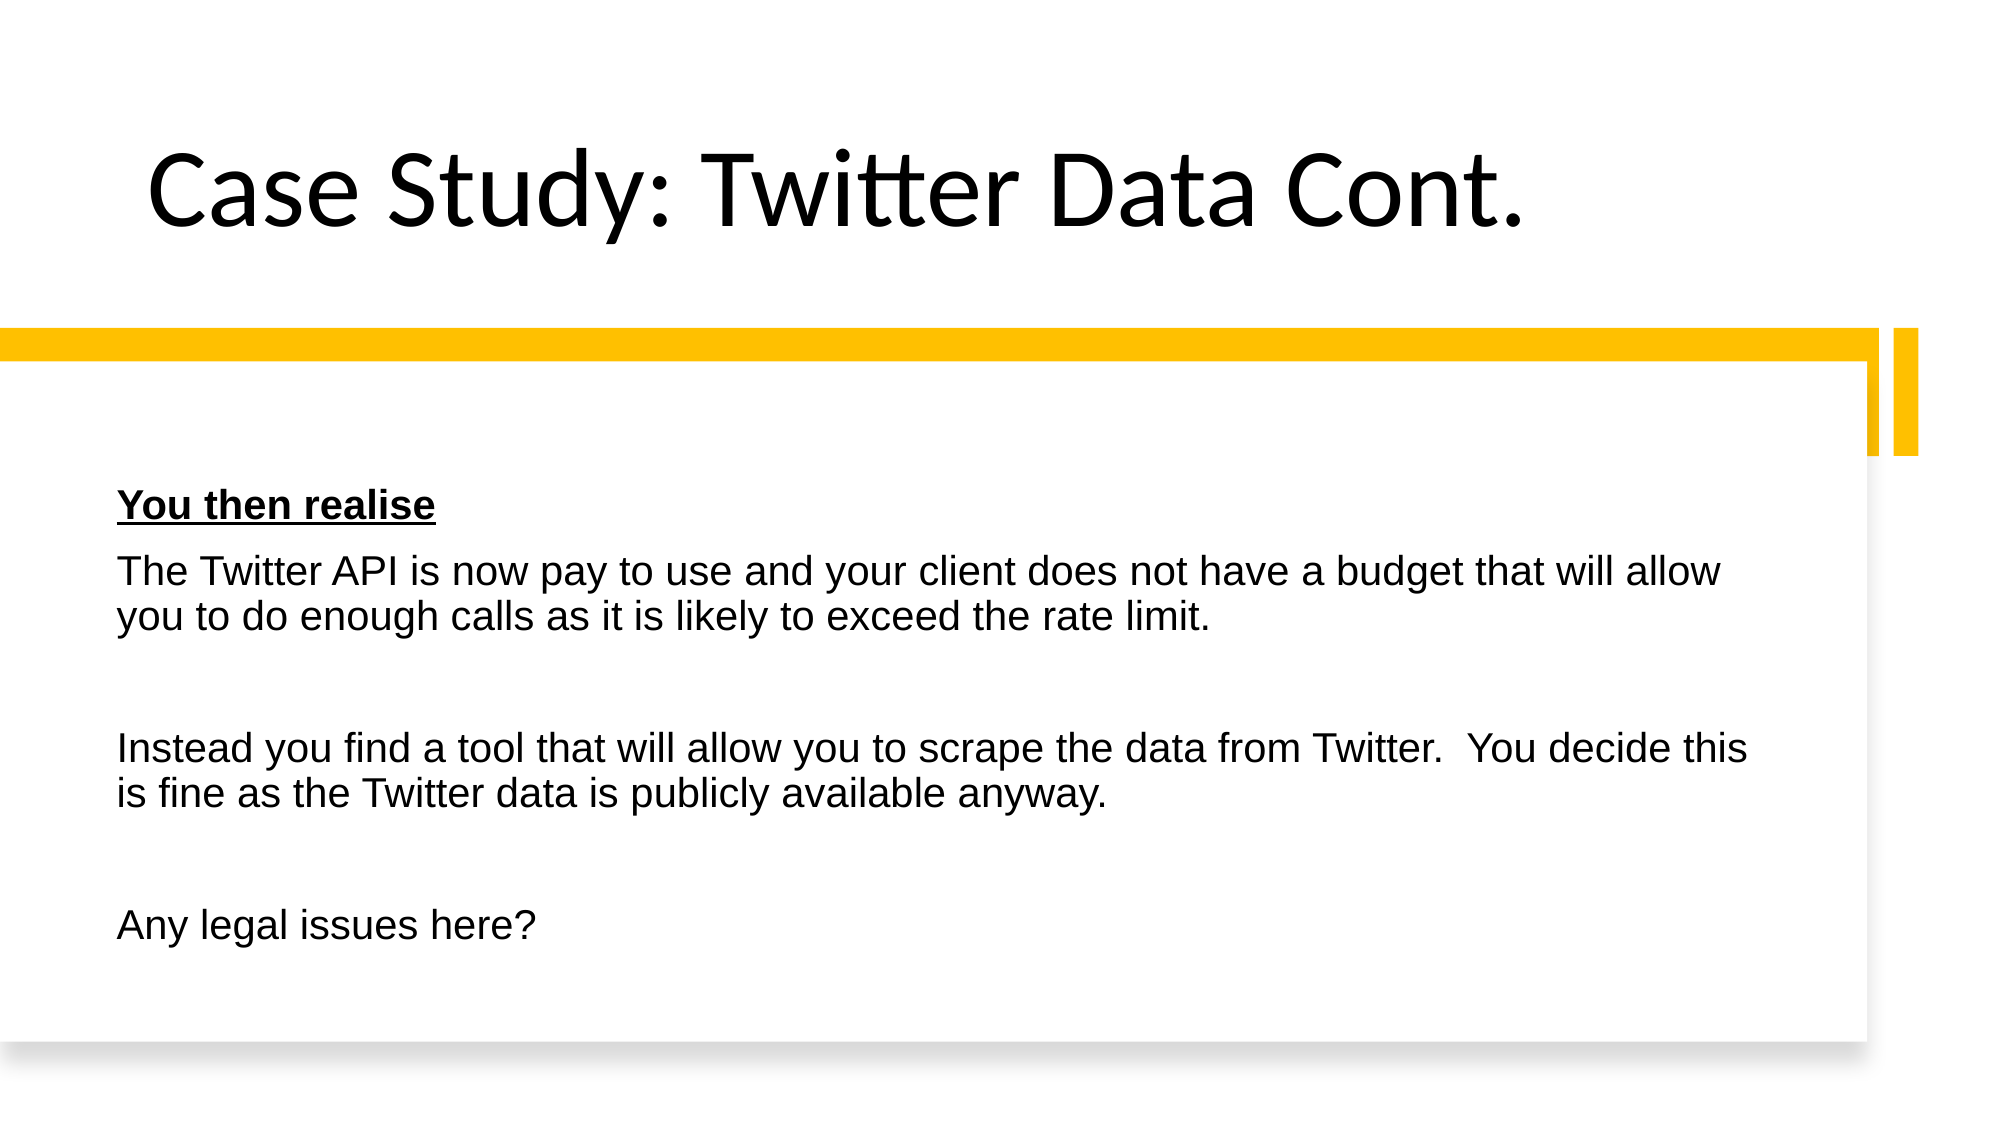

# Case Study: Twitter Data Cont.

You then realise
The Twitter API is now pay to use and your client does not have a budget that will allow you to do enough calls as it is likely to exceed the rate limit.

Instead you find a tool that will allow you to scrape the data from Twitter.  You decide this is fine as the Twitter data is publicly available anyway.

Any legal issues here?